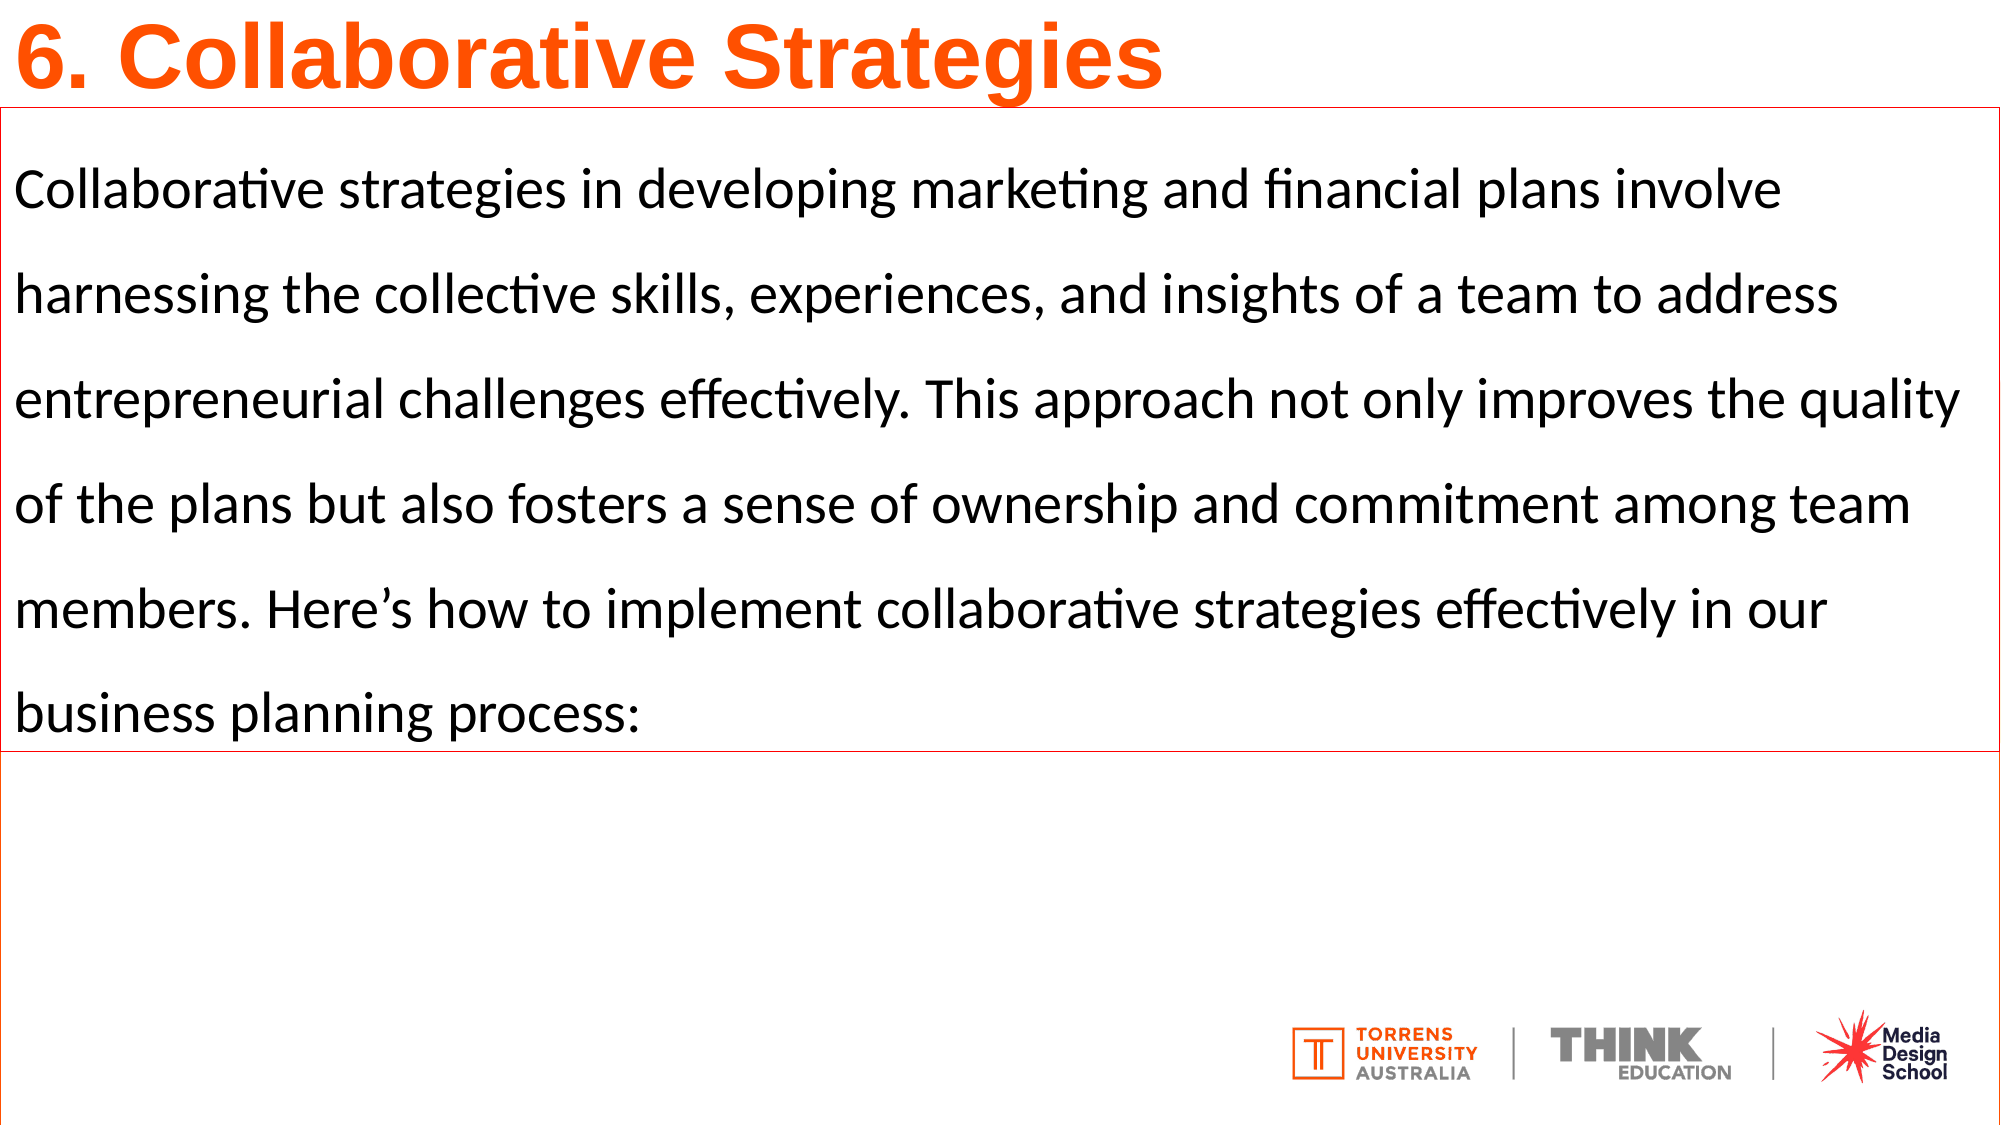

# 6. Collaborative Strategies

Collaborative strategies in developing marketing and financial plans involve harnessing the collective skills, experiences, and insights of a team to address entrepreneurial challenges effectively. This approach not only improves the quality of the plans but also fosters a sense of ownership and commitment among team members. Here’s how to implement collaborative strategies effectively in our business planning process: